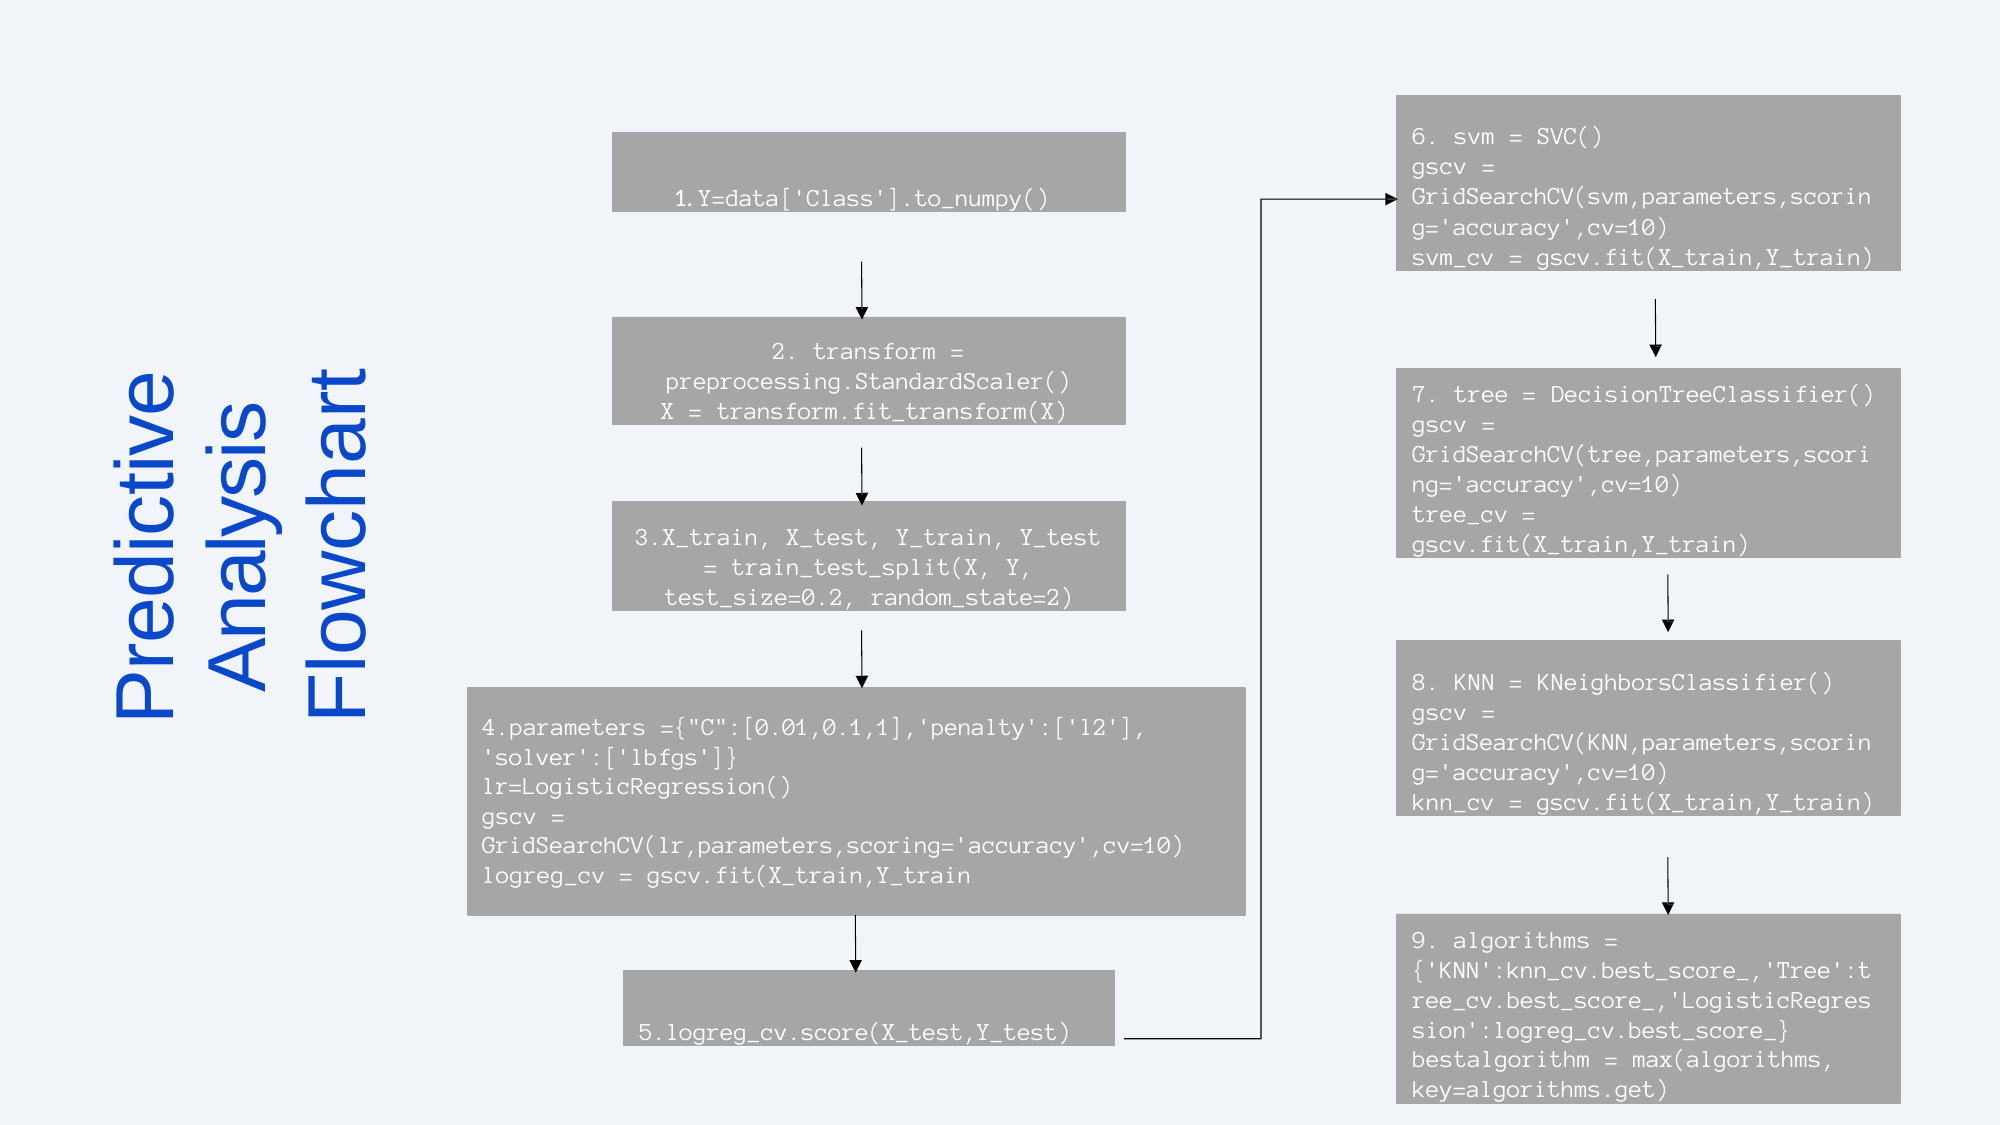

6. svm = SVC()
gscv =
GridSearchCV(svm,parameters,scorin
g='accuracy',cv=10)
svm_cv = gscv.fit(X_train,Y_train)

1. Y=data['Class'].to_numpy()

Predictive Analysis
Flowchart

2. transform =
preprocessing.StandardScaler()
X = transform.fit_transform(X)
7. tree = DecisionTreeClassifier() gscv = GridSearchCV(tree,parameters,scori ng='accuracy',cv=10)
tree_cv = gscv.fit(X_train,Y_train)

3.X_train, X_test, Y_train, Y_test
= train_test_split(X, Y, test_size=0.2, random_state=2)

8. KNN = KNeighborsClassifier() gscv = GridSearchCV(KNN,parameters,scorin g='accuracy',cv=10)
knn_cv = gscv.fit(X_train,Y_train)

4.parameters ={"C":[0.01,0.1,1],'penalty':['l2'], 'solver':['lbfgs']}
lr=LogisticRegression()
gscv = GridSearchCV(lr,parameters,scoring='accuracy',cv=10) logreg_cv = gscv.fit(X_train,Y_train

9. algorithms =
{'KNN':knn_cv.best_score_,'Tree':t
ree_cv.best_score_,'LogisticRegres
sion':logreg_cv.best_score_} bestalgorithm = max(algorithms, key=algorithms.get)

5.logreg_cv.score(X_test,Y_test)